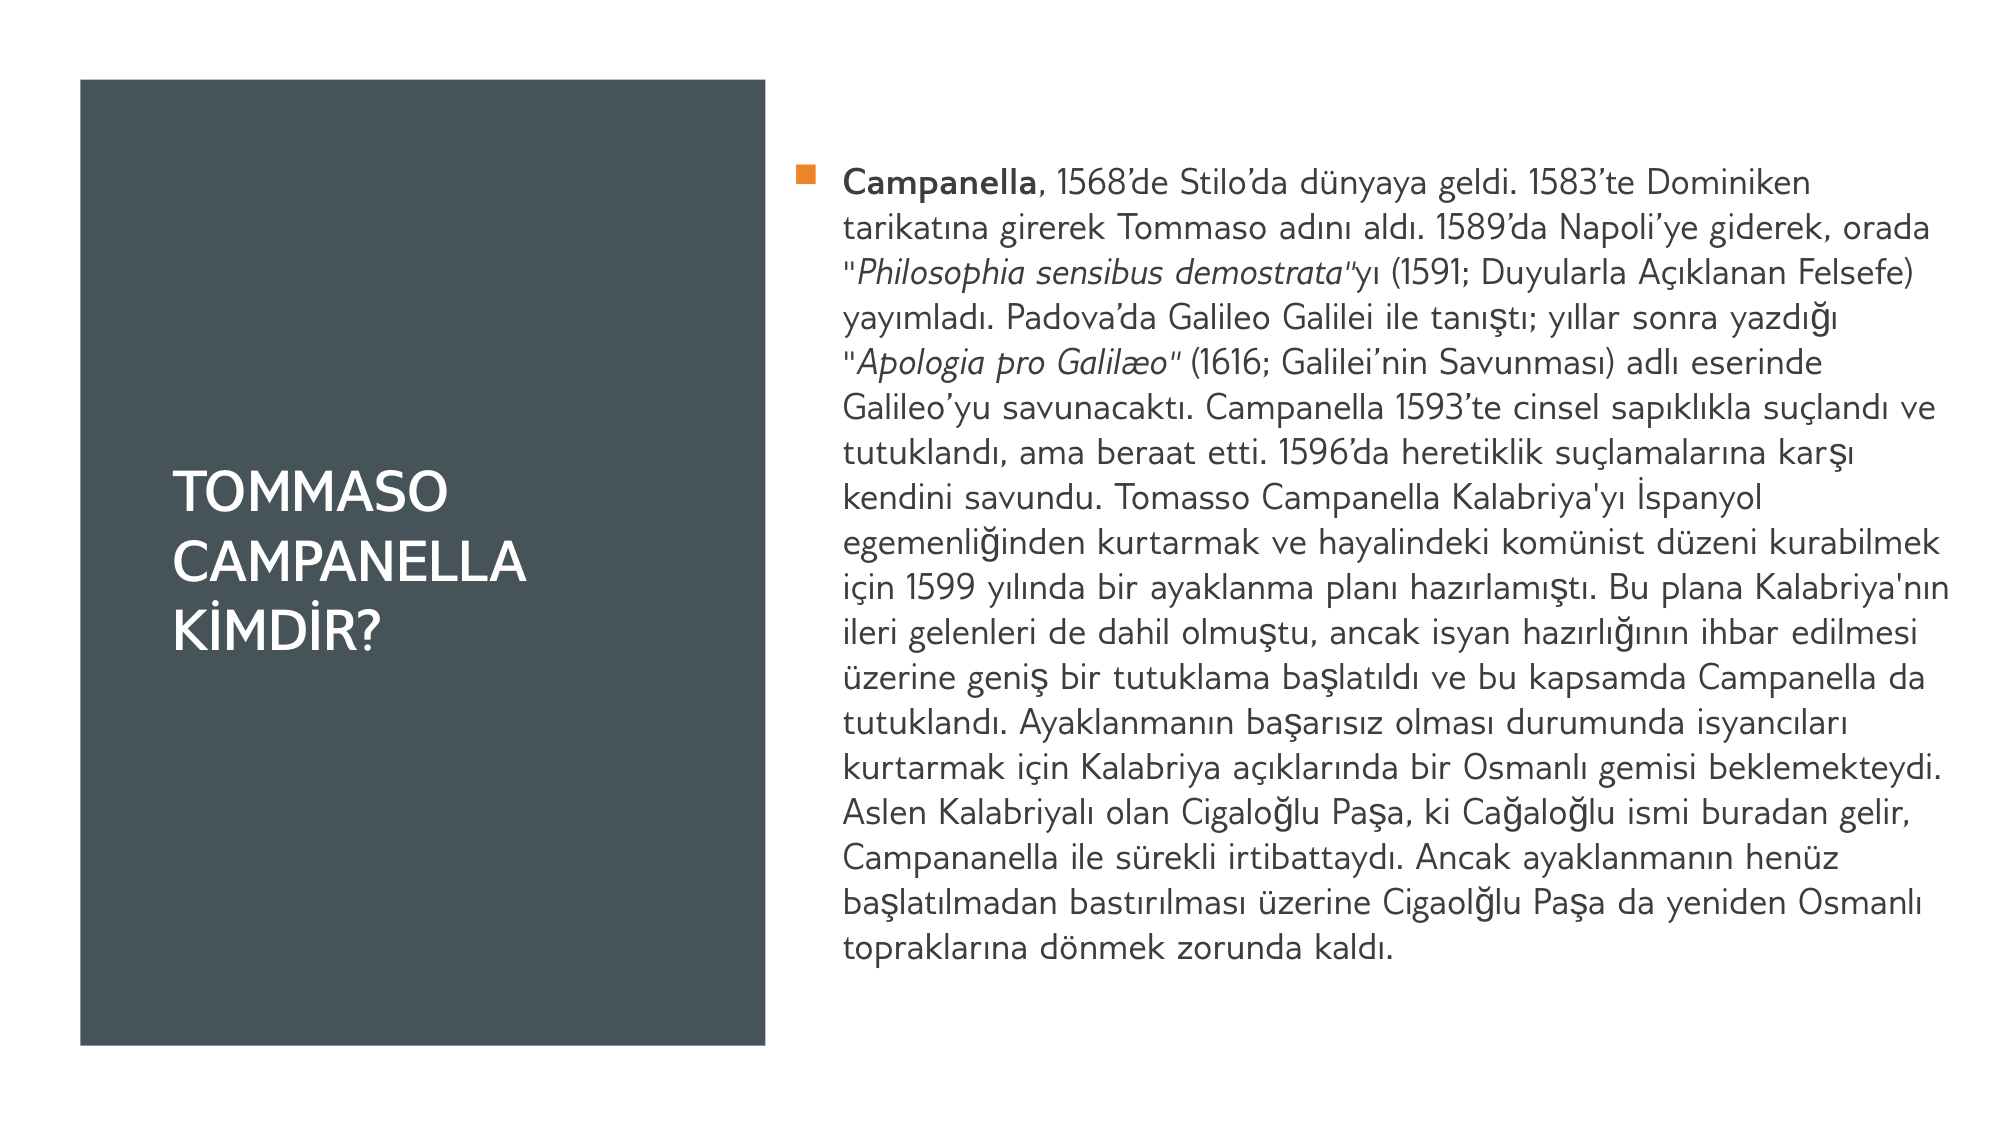

Campanella, 1568’de Stilo’da dünyaya geldi. 1583’te Dominiken tarikatına girerek Tommaso adını aldı. 1589’da Napoli’ye giderek, orada "Philosophia sensibus demostrata"yı (1591; Duyularla Açıklanan Felsefe) yayımladı. Padova’da Galileo Galilei ile tanıştı; yıllar sonra yazdığı "Apologia pro Galilaeo" (1616; Galilei’nin Savunması) adlı eserinde Galileo’yu savunacaktı. Campanella 1593’te cinsel sapıklıkla suçlandı ve tutuklandı, ama beraat etti. 1596’da heretiklik suçlamalarına karşı kendini savundu. Tomasso Campanella Kalabriya'yı İspanyol egemenliğinden kurtarmak ve hayalindeki komünist düzeni kurabilmek için 1599 yılında bir ayaklanma planı hazırlamıştı. Bu plana Kalabriya'nın ileri gelenleri de dahil olmuştu, ancak isyan hazırlığının ihbar edilmesi üzerine geniş bir tutuklama başlatıldı ve bu kapsamda Campanella da tutuklandı. Ayaklanmanın başarısız olması durumunda isyancıları kurtarmak için Kalabriya açıklarında bir Osmanlı gemisi beklemekteydi. Aslen Kalabriyalı olan Cigaloğlu Paşa, ki Cağaloğlu ismi buradan gelir, Campananella ile sürekli irtibattaydı. Ancak ayaklanmanın henüz başlatılmadan bastırılması üzerine Cigaolğlu Paşa da yeniden Osmanlı topraklarına dönmek zorunda kaldı.
# Tommaso Campanella KİMDİR?